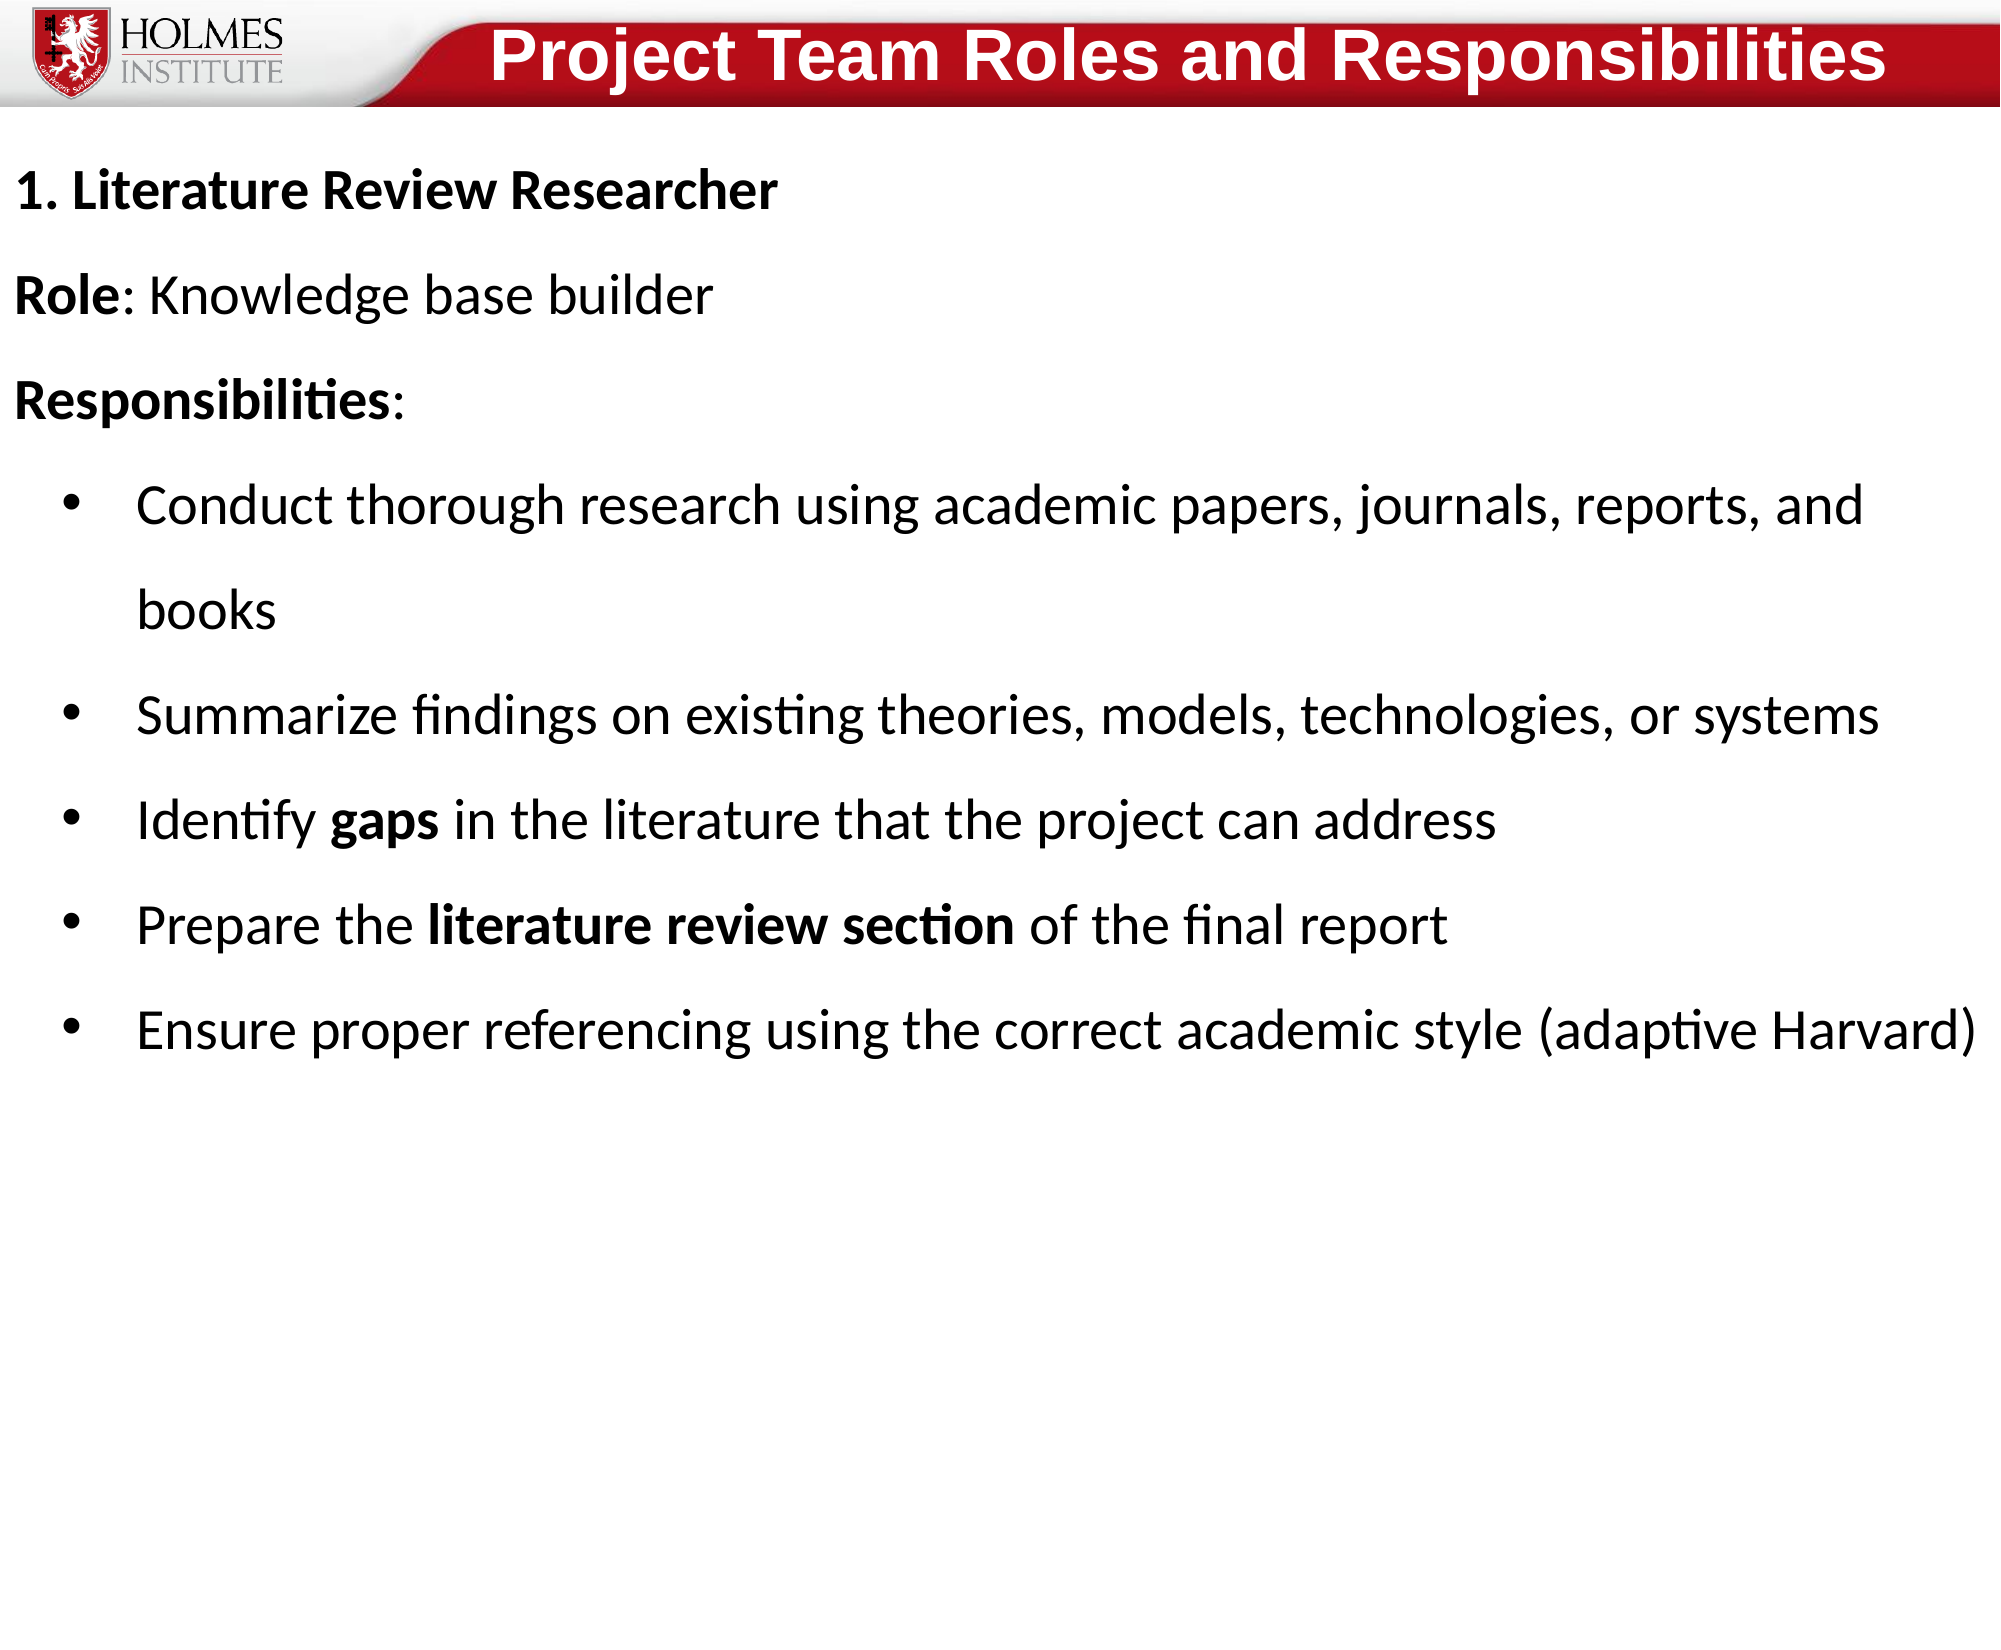

Project Team Roles and Responsibilities
1. Literature Review Researcher
Role: Knowledge base builder
Responsibilities:
Conduct thorough research using academic papers, journals, reports, and books
Summarize findings on existing theories, models, technologies, or systems
Identify gaps in the literature that the project can address
Prepare the literature review section of the final report
Ensure proper referencing using the correct academic style (adaptive Harvard)